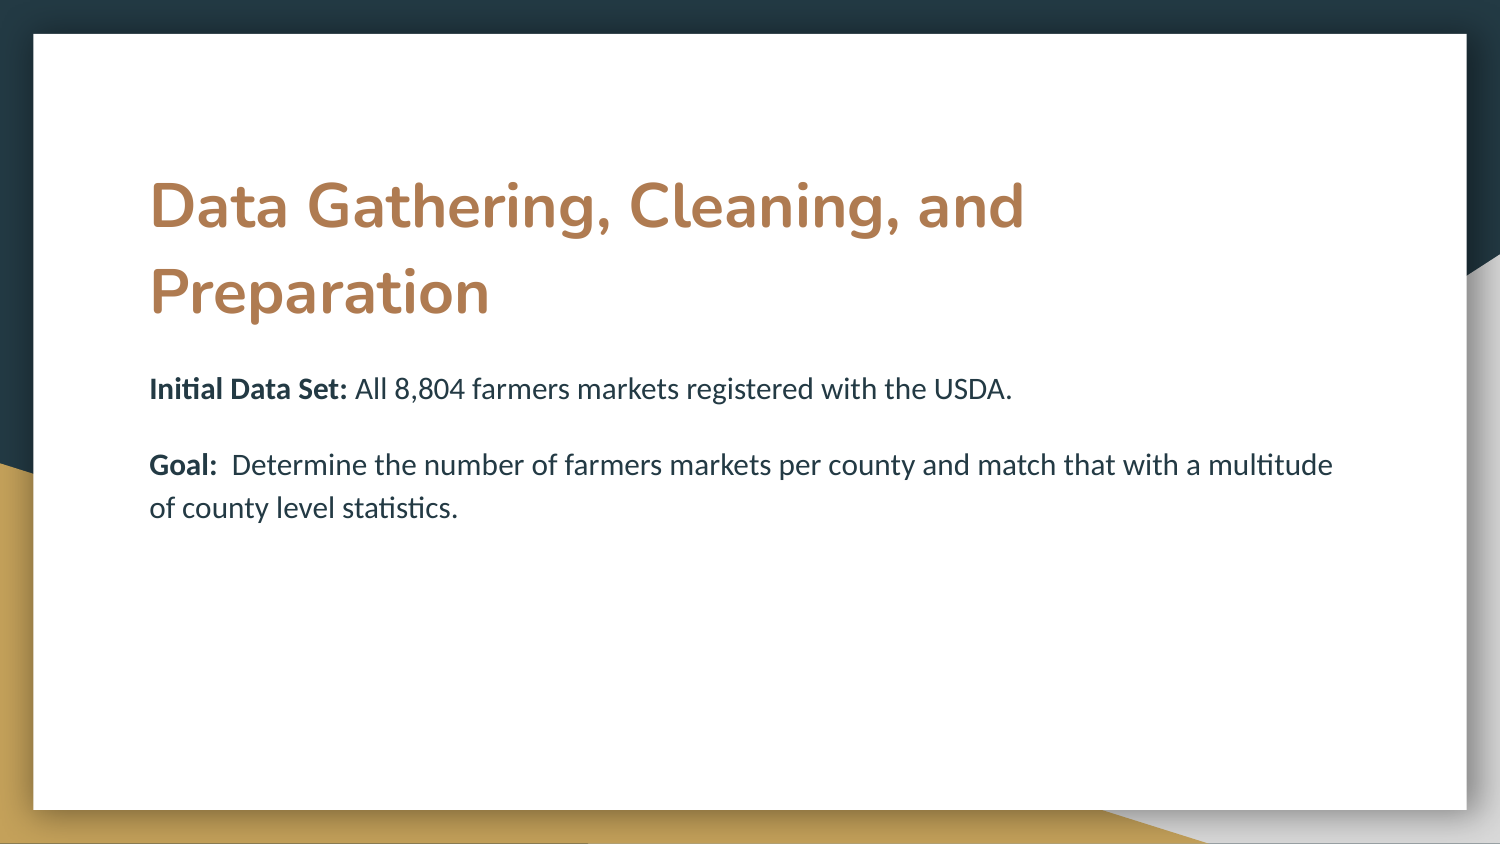

# Data Gathering, Cleaning, and Preparation

Initial Data Set: All 8,804 farmers markets registered with the USDA.
Goal:  Determine the number of farmers markets per county and match that with a multitude of county level statistics.